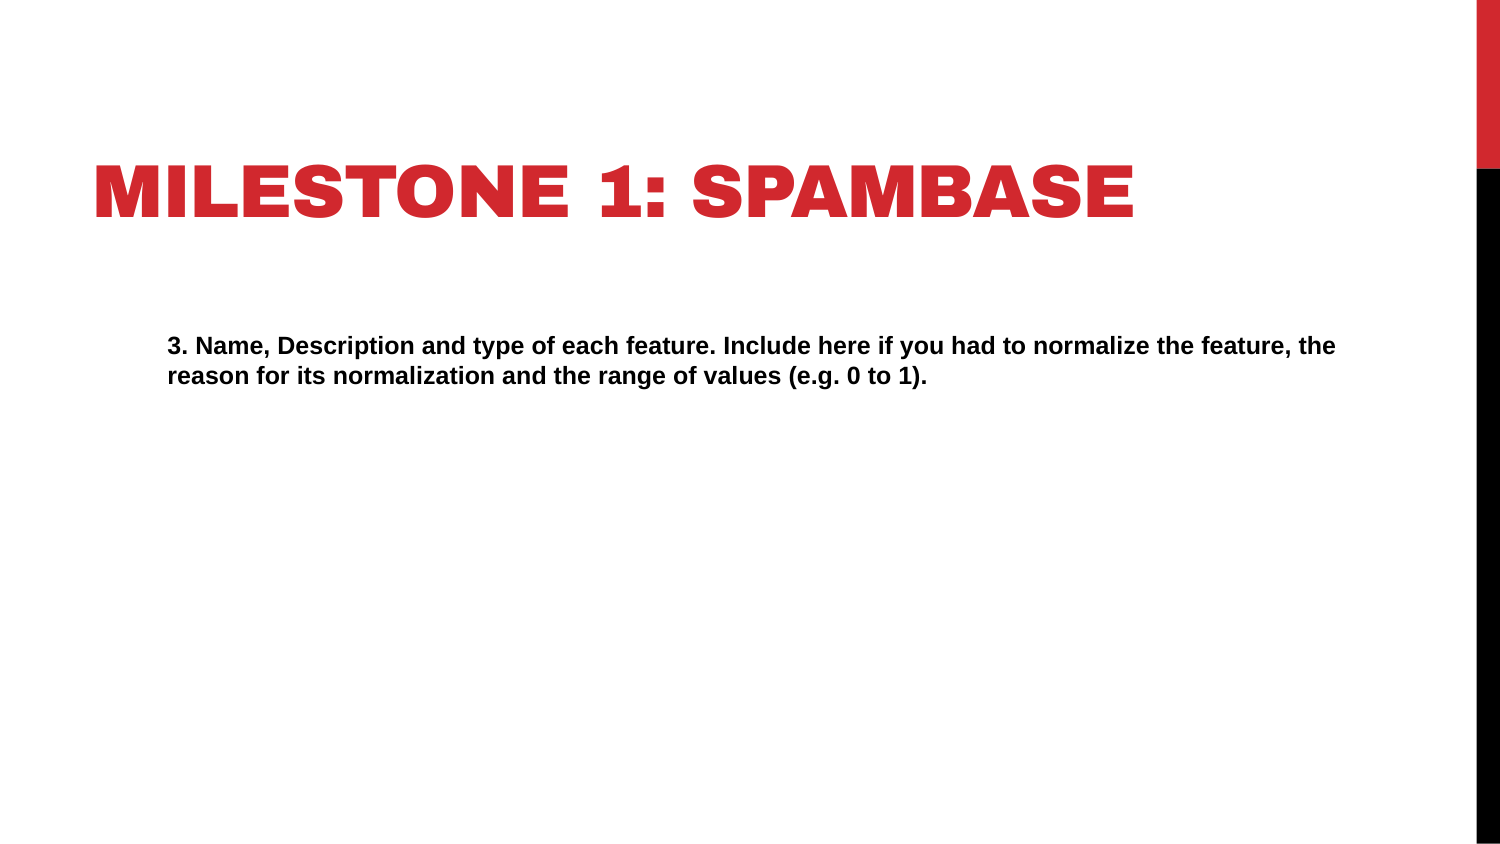

# Milestone 1: Spambase
3. Name, Description and type of each feature. Include here if you had to normalize the feature, the reason for its normalization and the range of values (e.g. 0 to 1).